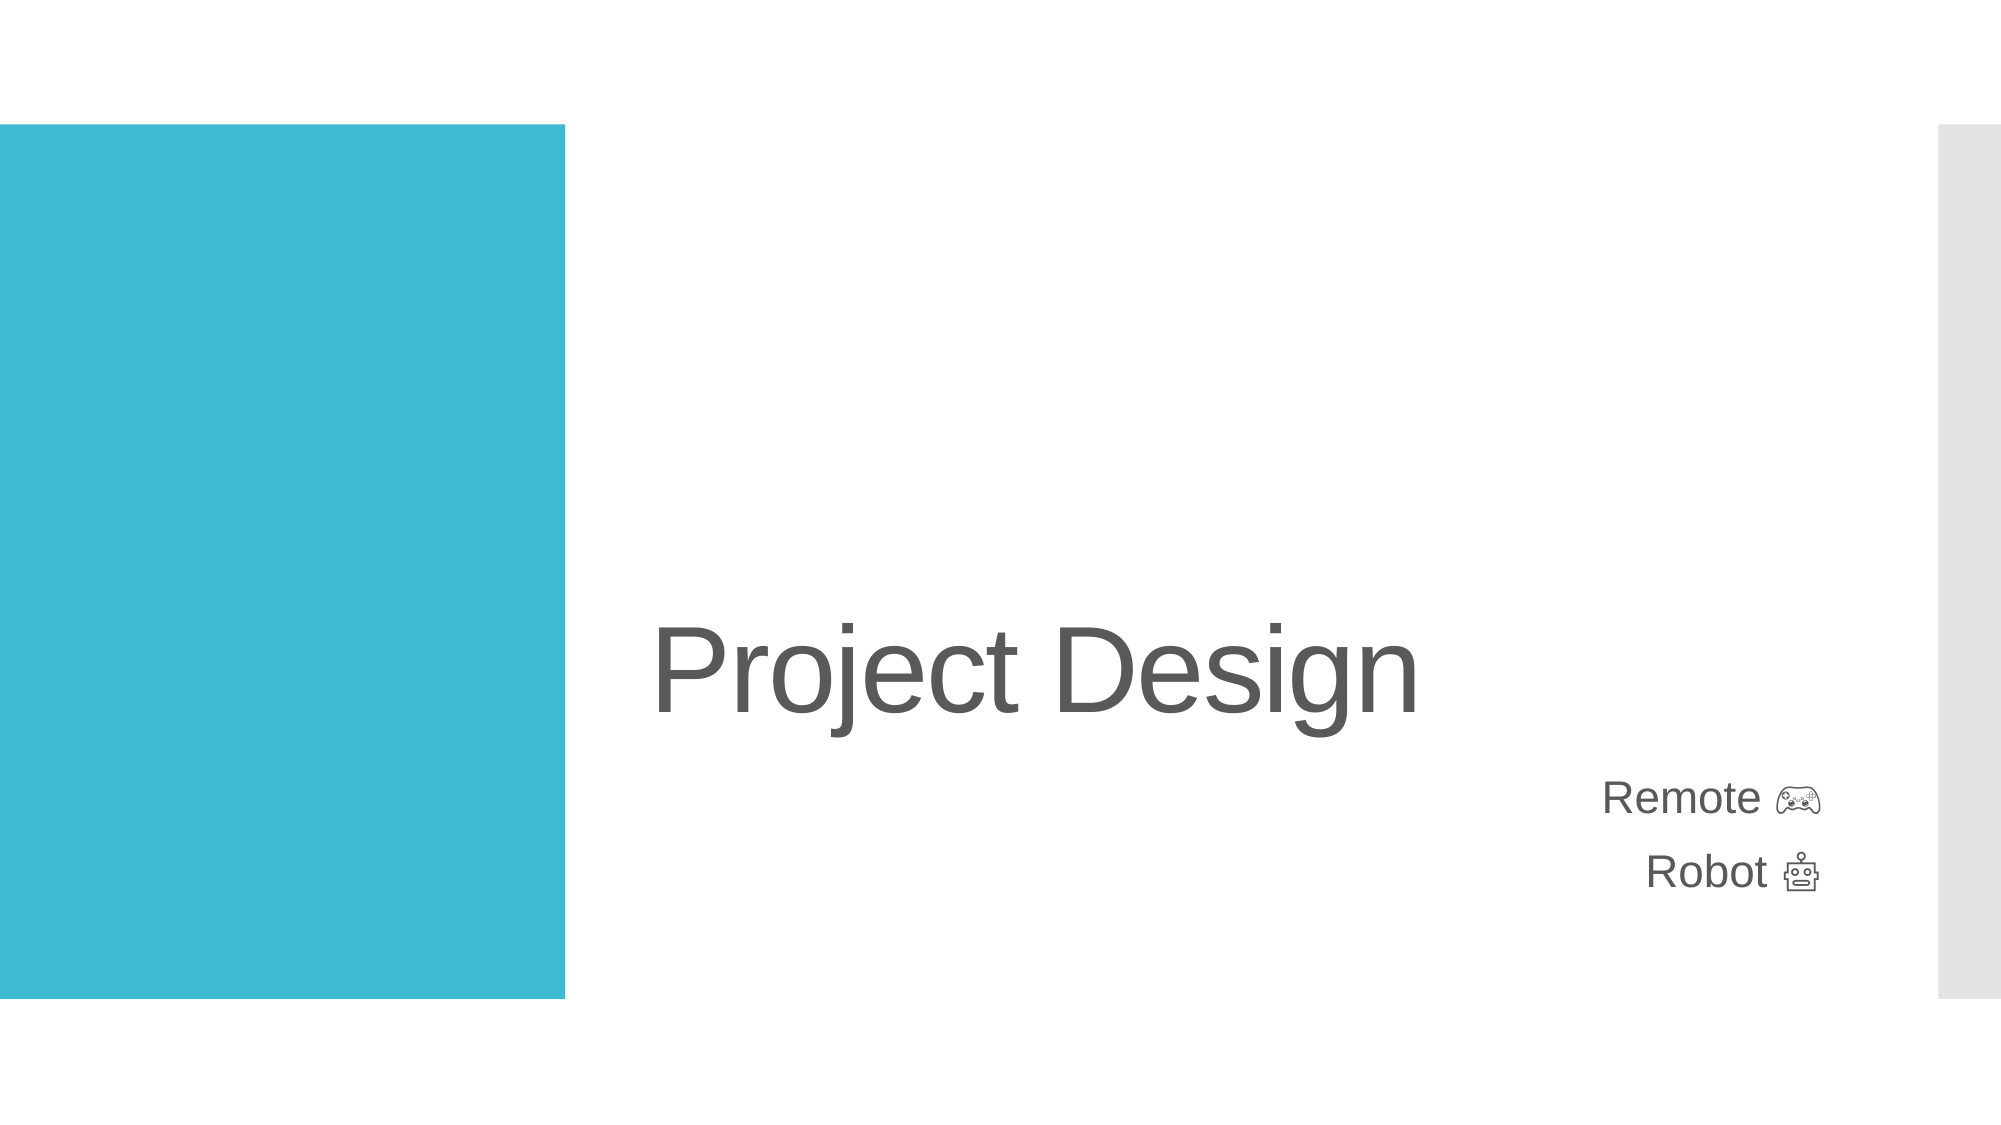

# Project Design
Remote 🎮
Robot 🤖